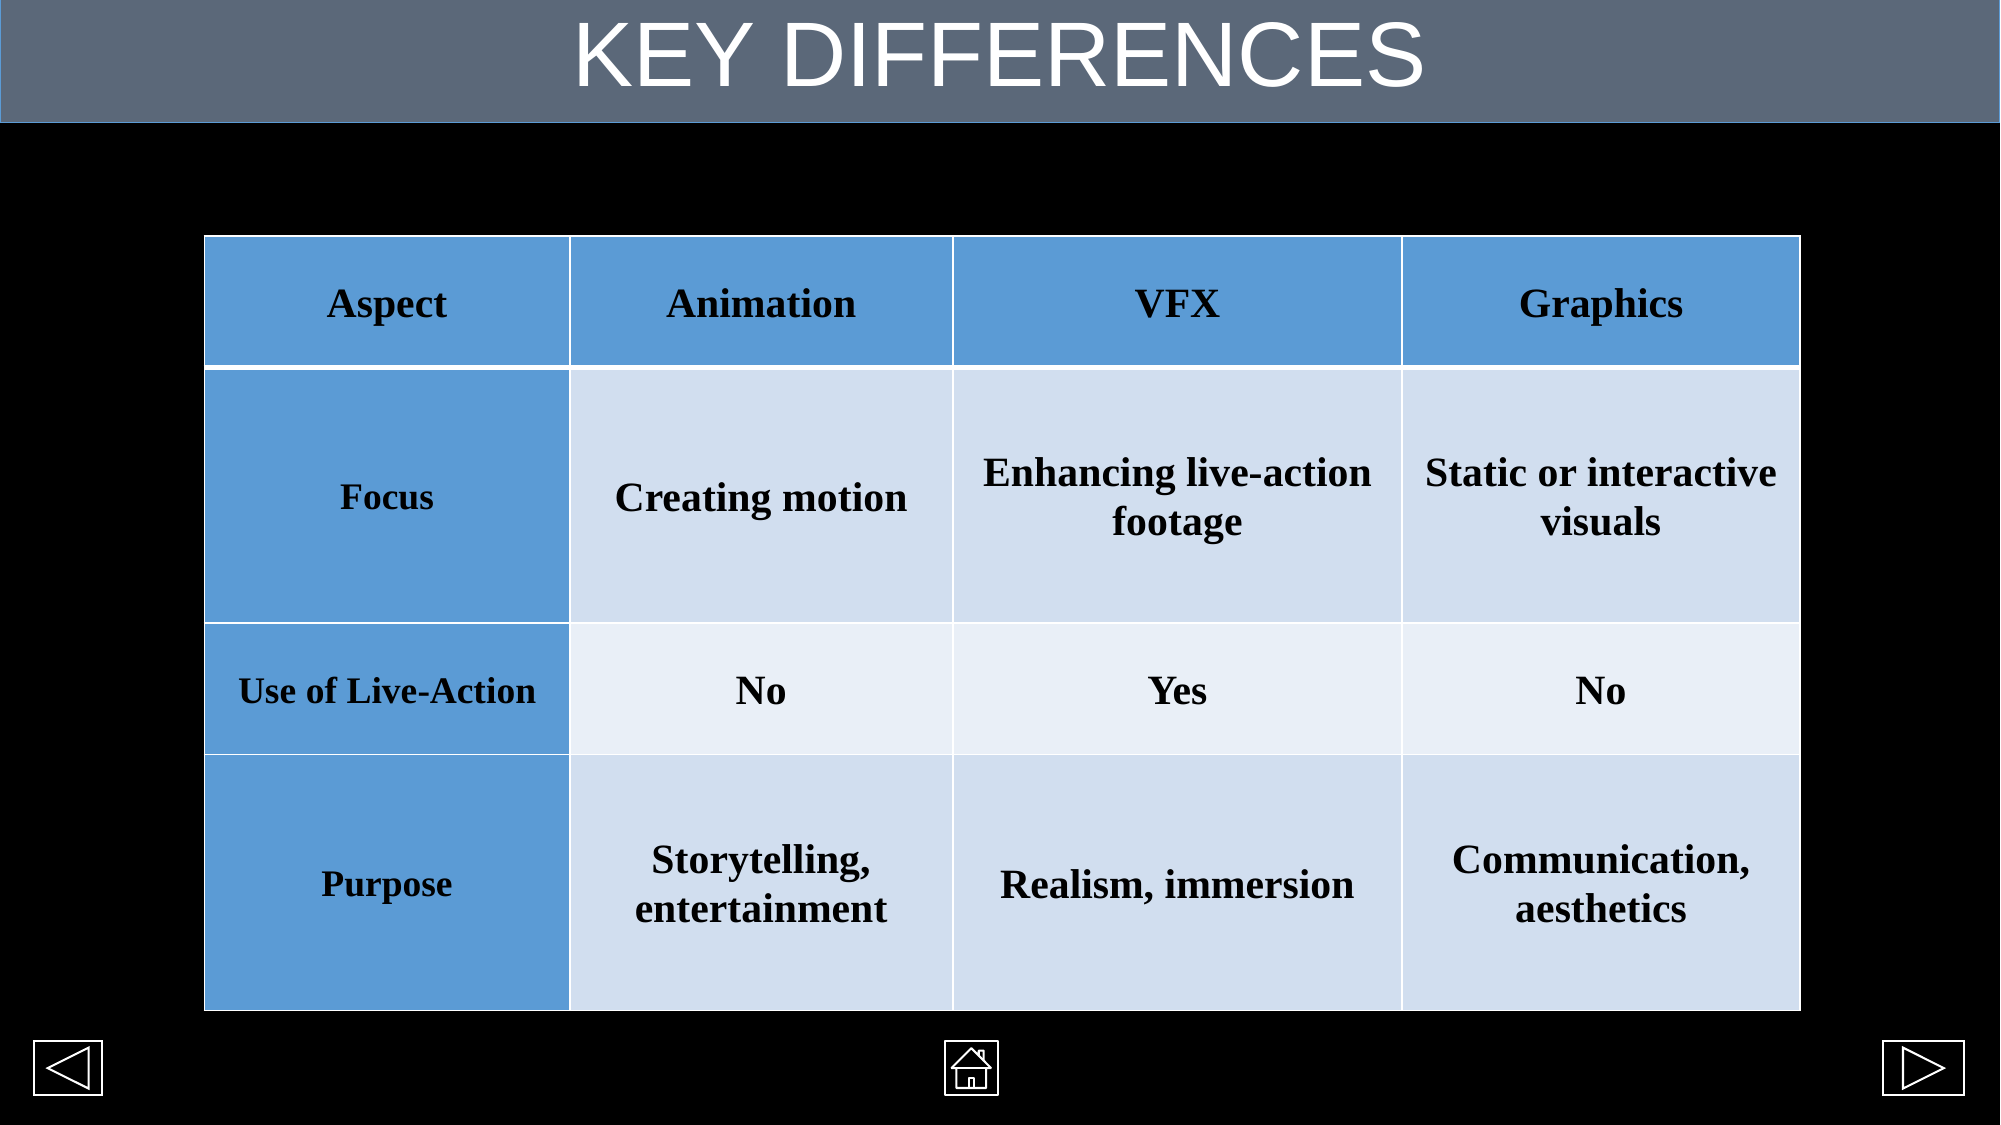

KEY DIFFERENCES

| Aspect | Animation | VFX | Graphics |
| --- | --- | --- | --- |
| Focus | Creating motion | Enhancing live-action footage | Static or interactive visuals |
| Use of Live-Action | No | Yes | No |
| Purpose | Storytelling, entertainment | Realism, immersion | Communication, aesthetics |